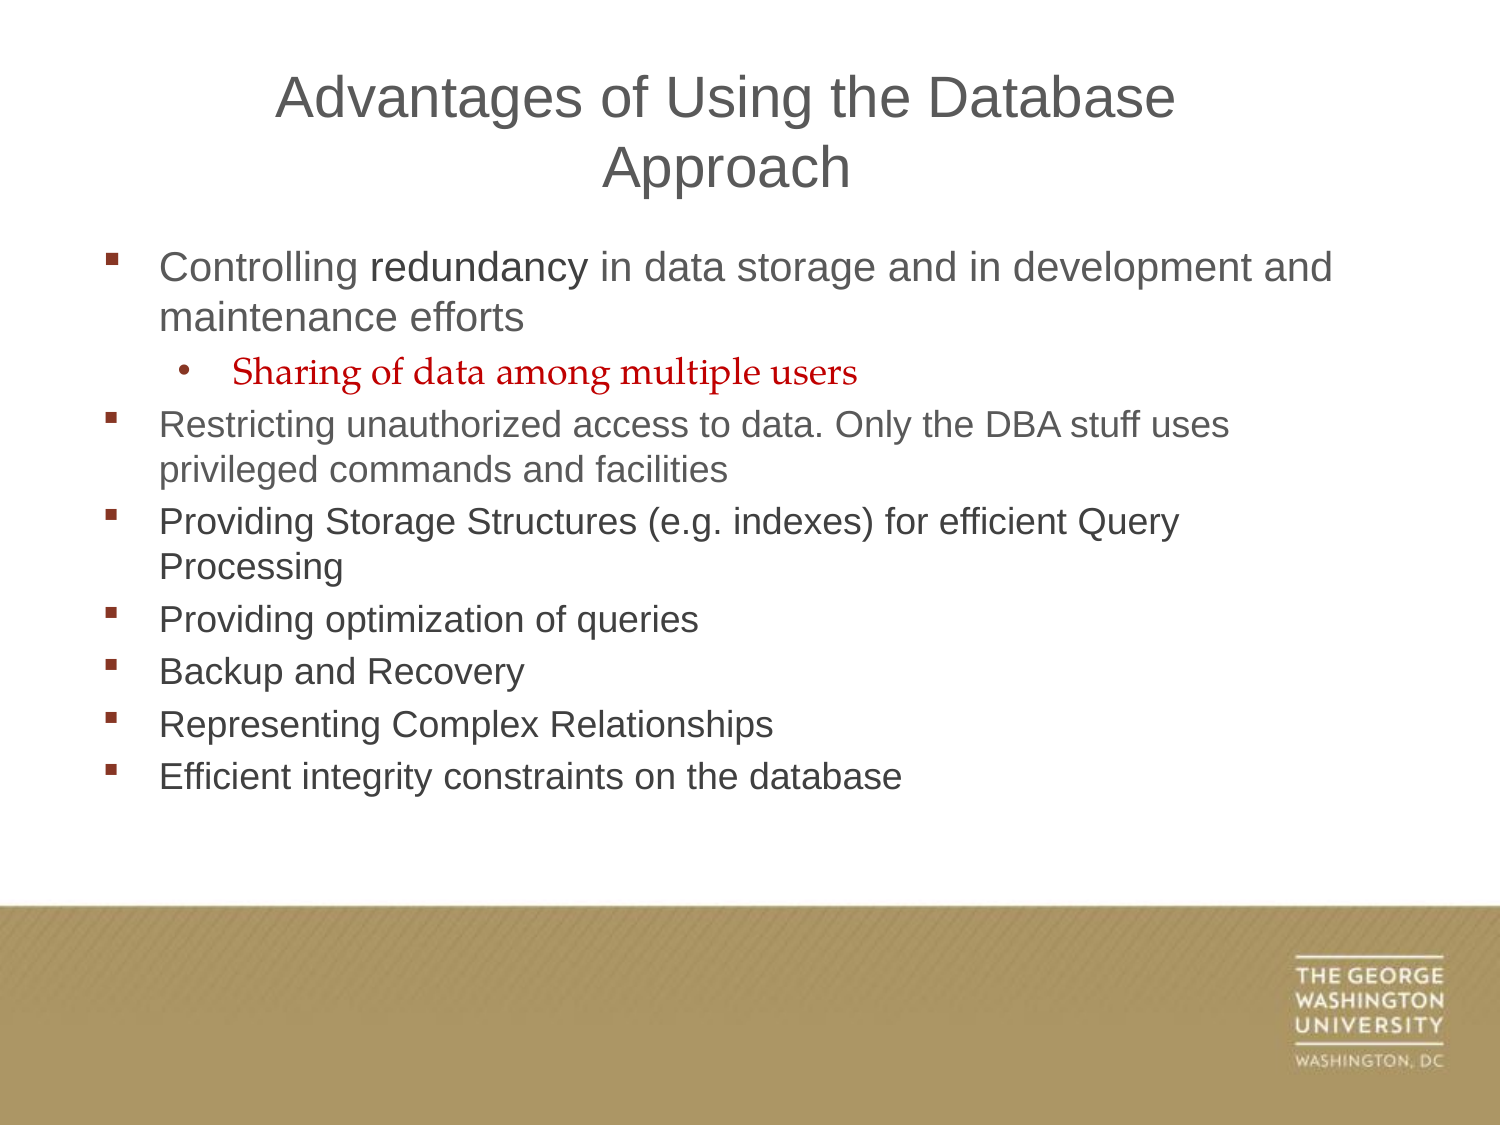

Advantages of Using the Database Approach
Controlling redundancy in data storage and in development and maintenance efforts
Sharing of data among multiple users
Restricting unauthorized access to data. Only the DBA stuff uses privileged commands and facilities
Providing Storage Structures (e.g. indexes) for efficient Query Processing
Providing optimization of queries
Backup and Recovery
Representing Complex Relationships
Efficient integrity constraints on the database